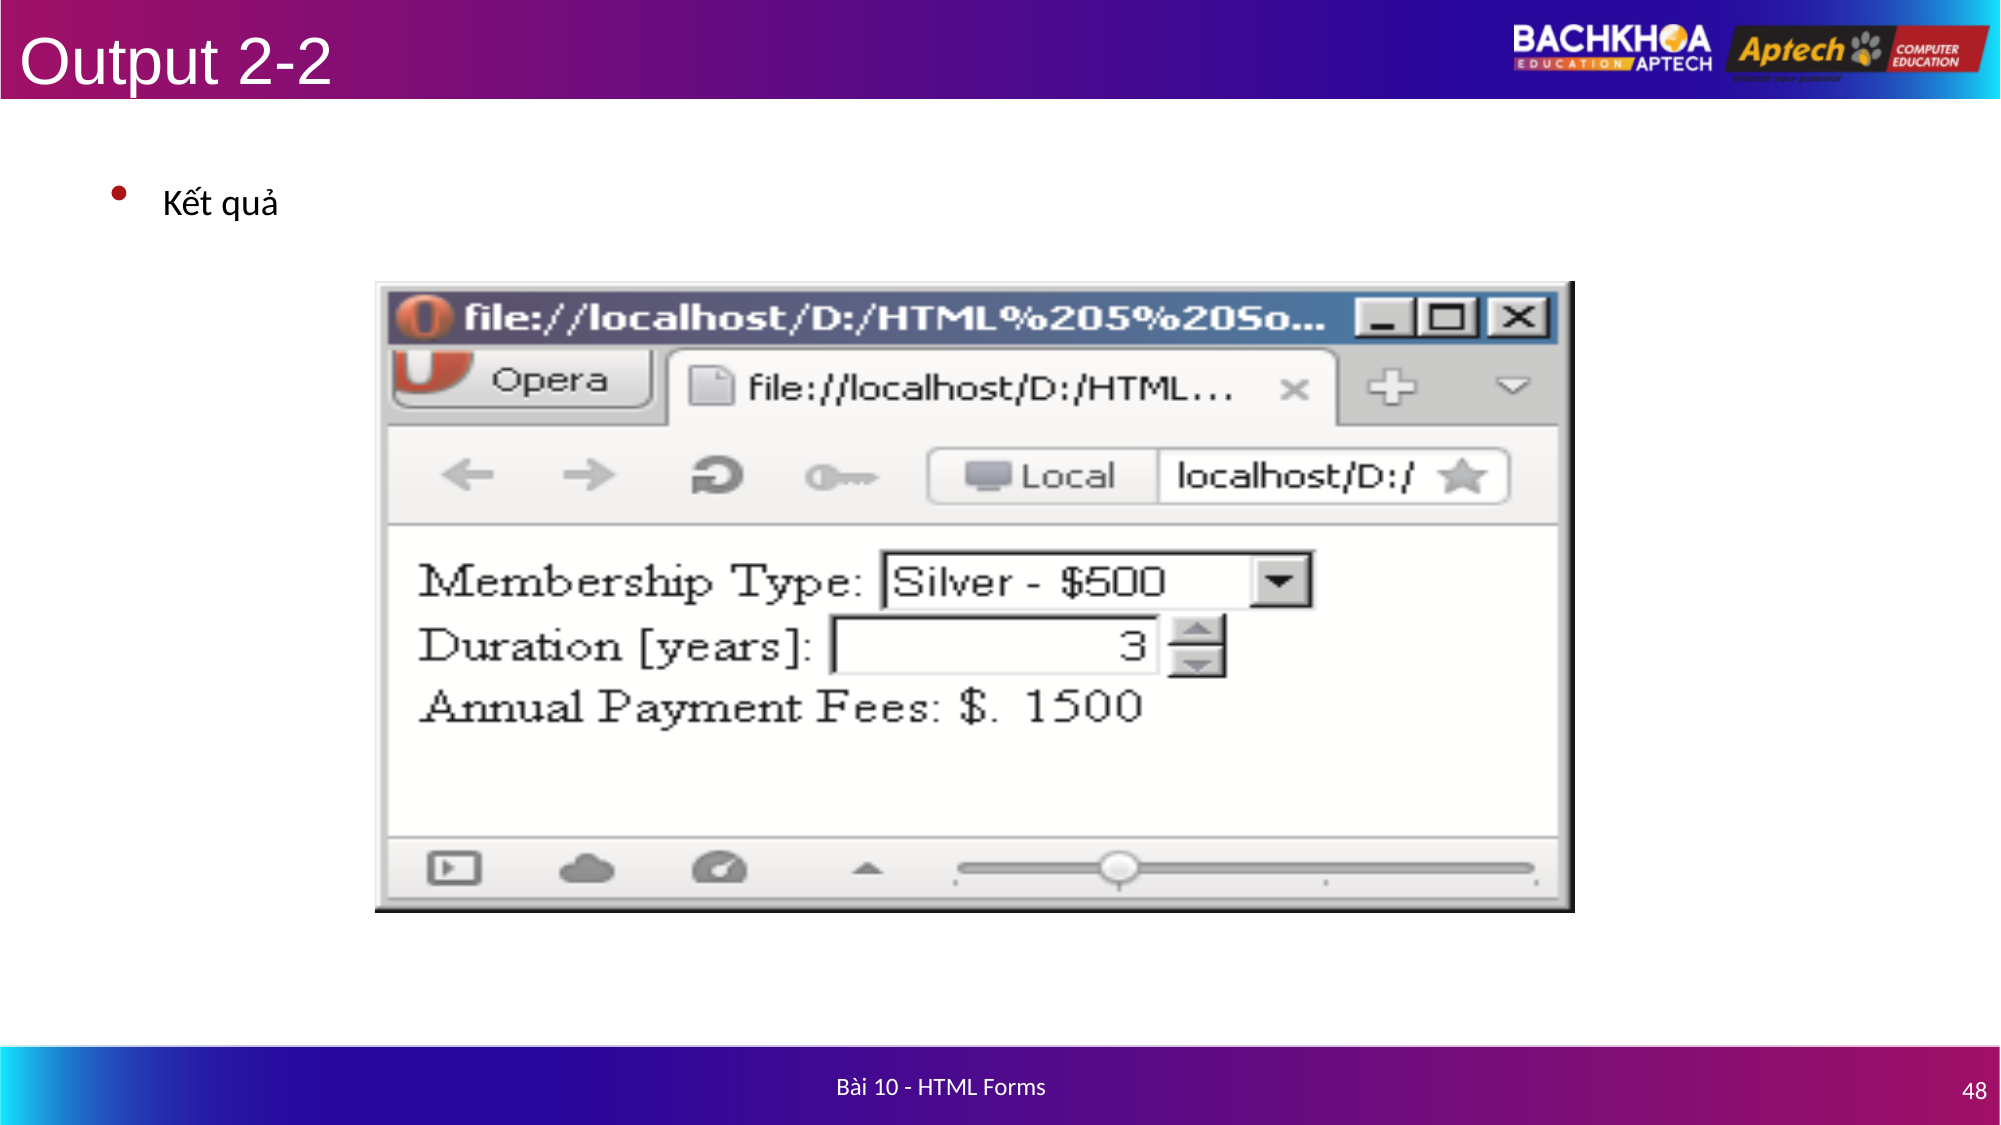

# Output 2-2
Kết quả

Bài 10 - HTML Forms
48